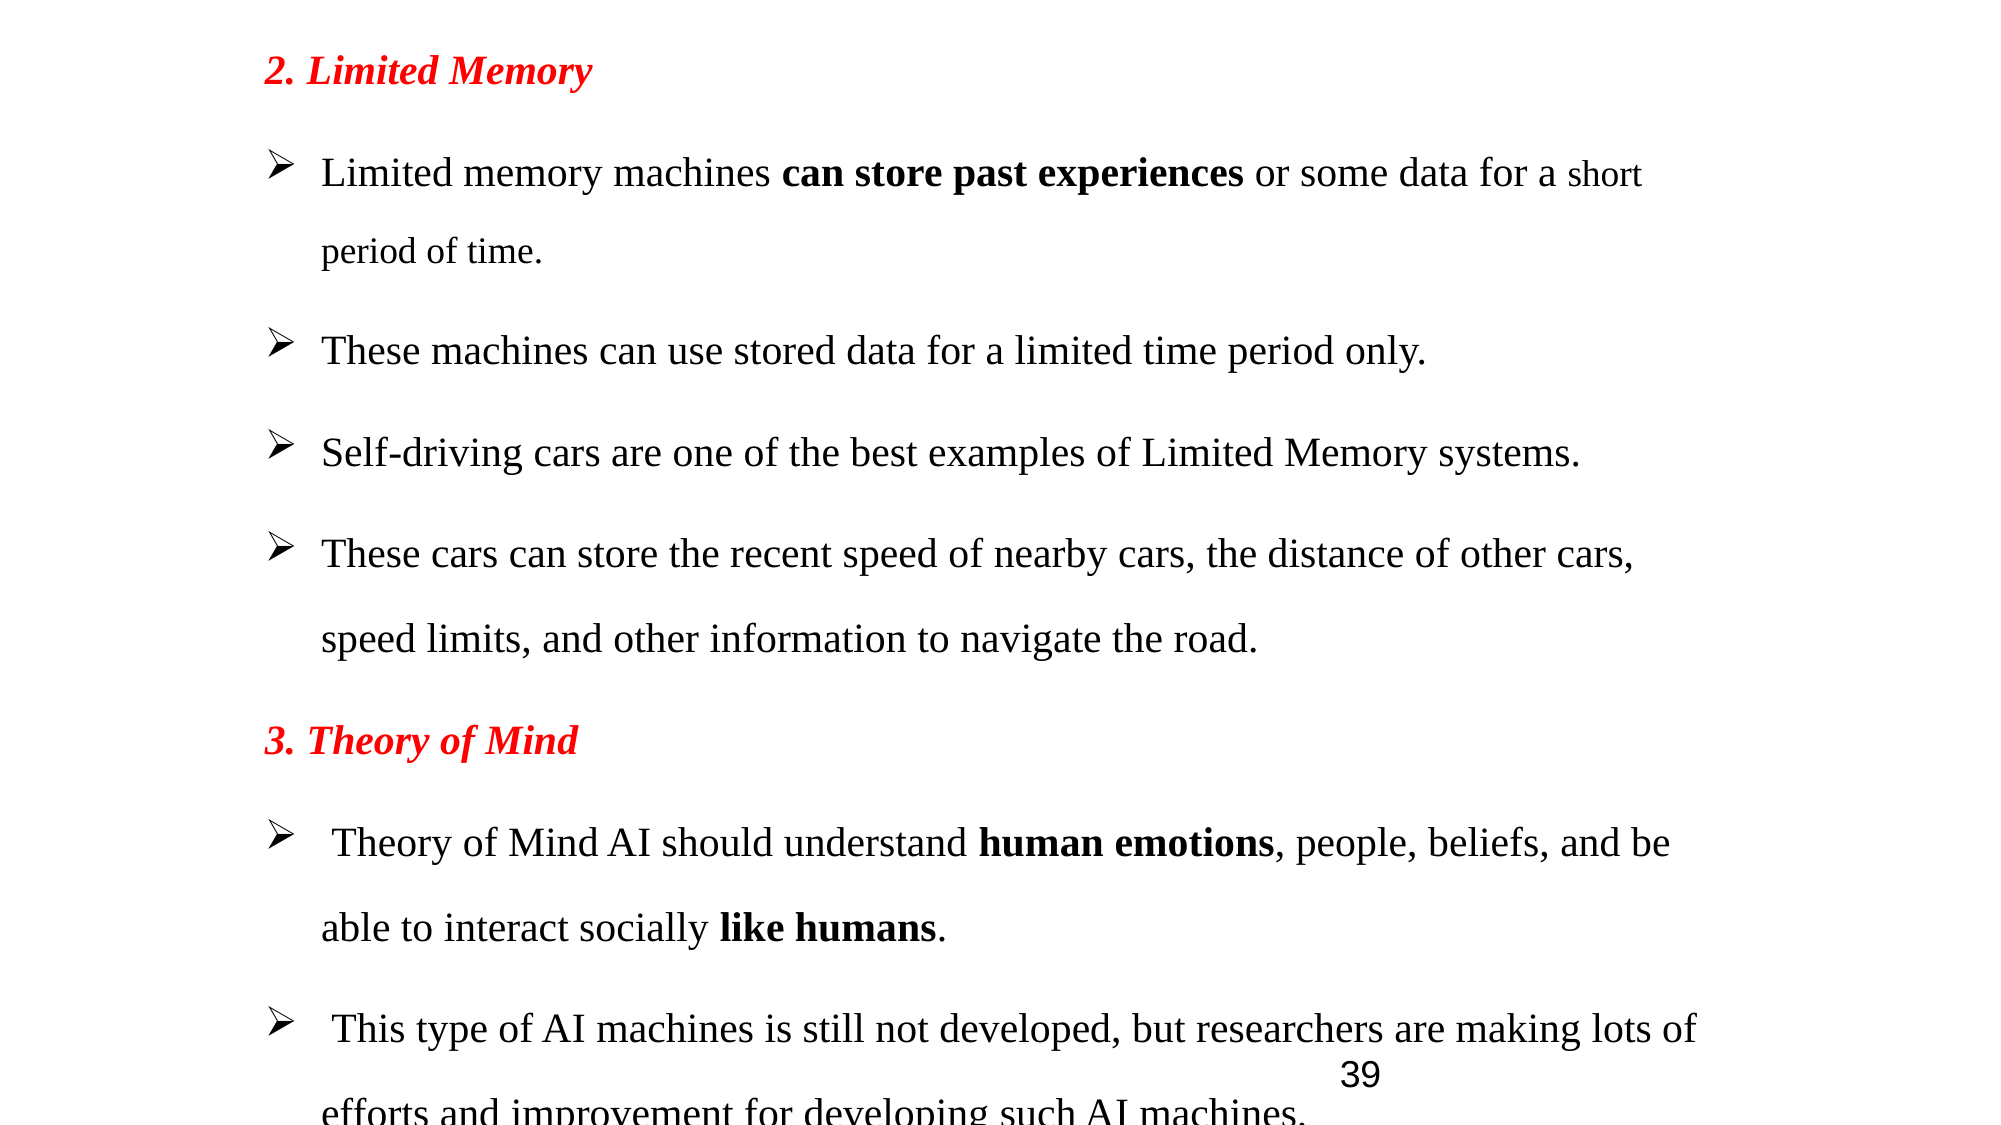

2. Limited Memory
Limited memory machines can store past experiences or some data for a short period of time.
These machines can use stored data for a limited time period only.
Self-driving cars are one of the best examples of Limited Memory systems.
These cars can store the recent speed of nearby cars, the distance of other cars, speed limits, and other information to navigate the road.
3. Theory of Mind
 Theory of Mind AI should understand human emotions, people, beliefs, and be able to interact socially like humans.
 This type of AI machines is still not developed, but researchers are making lots of efforts and improvement for developing such AI machines.
39